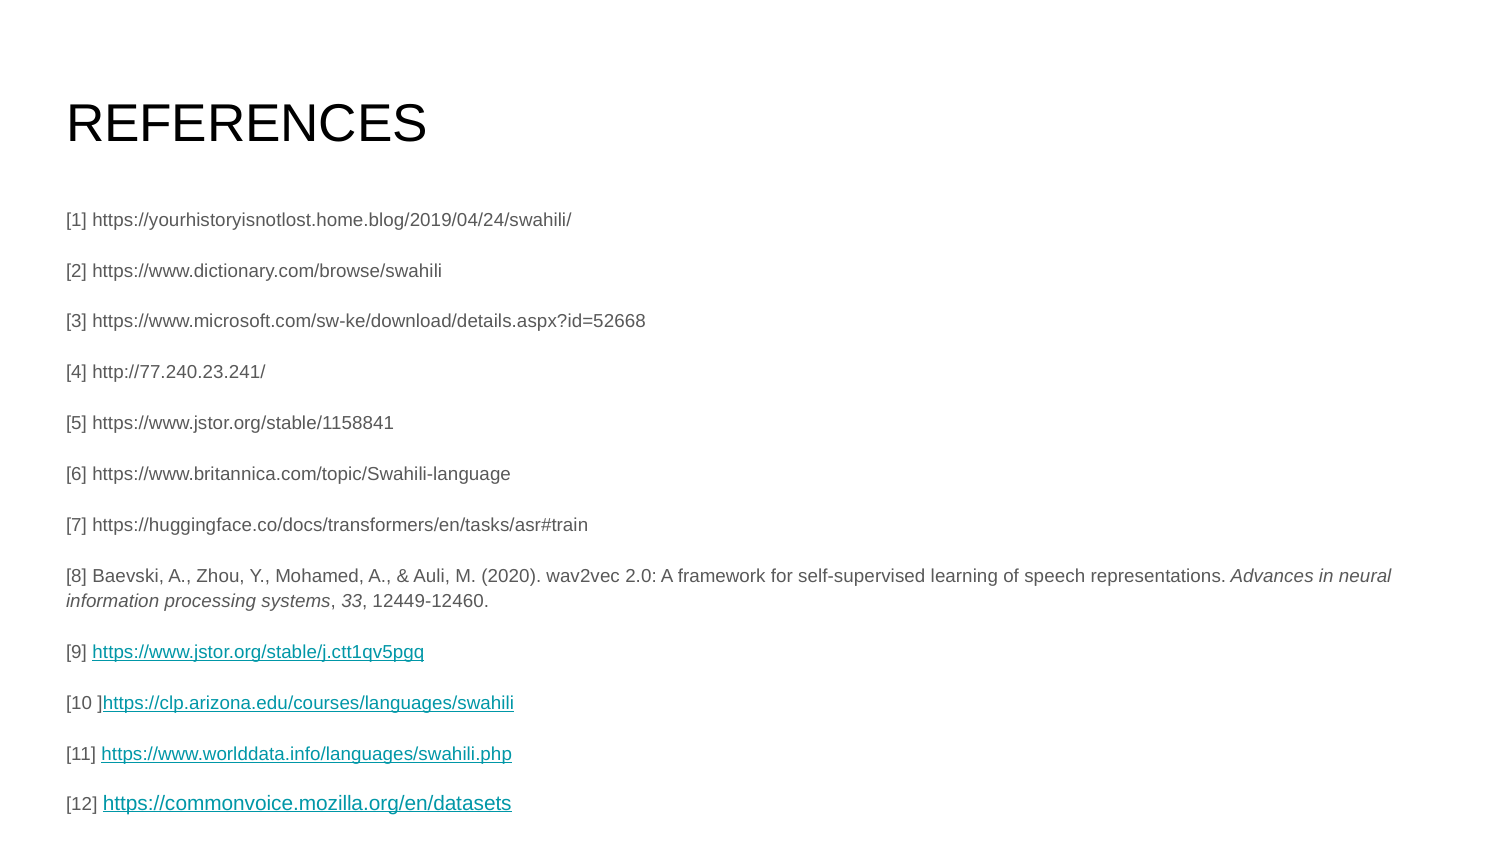

# REFERENCES
[1] https://yourhistoryisnotlost.home.blog/2019/04/24/swahili/
[2] https://www.dictionary.com/browse/swahili
[3] https://www.microsoft.com/sw-ke/download/details.aspx?id=52668
[4] http://77.240.23.241/
[5] https://www.jstor.org/stable/1158841
[6] https://www.britannica.com/topic/Swahili-language
[7] https://huggingface.co/docs/transformers/en/tasks/asr#train
[8] Baevski, A., Zhou, Y., Mohamed, A., & Auli, M. (2020). wav2vec 2.0: A framework for self-supervised learning of speech representations. Advances in neural information processing systems, 33, 12449-12460.
[9] https://www.jstor.org/stable/j.ctt1qv5pgq
[10 ]https://clp.arizona.edu/courses/languages/swahili
[11] https://www.worlddata.info/languages/swahili.php
[12] https://commonvoice.mozilla.org/en/datasets